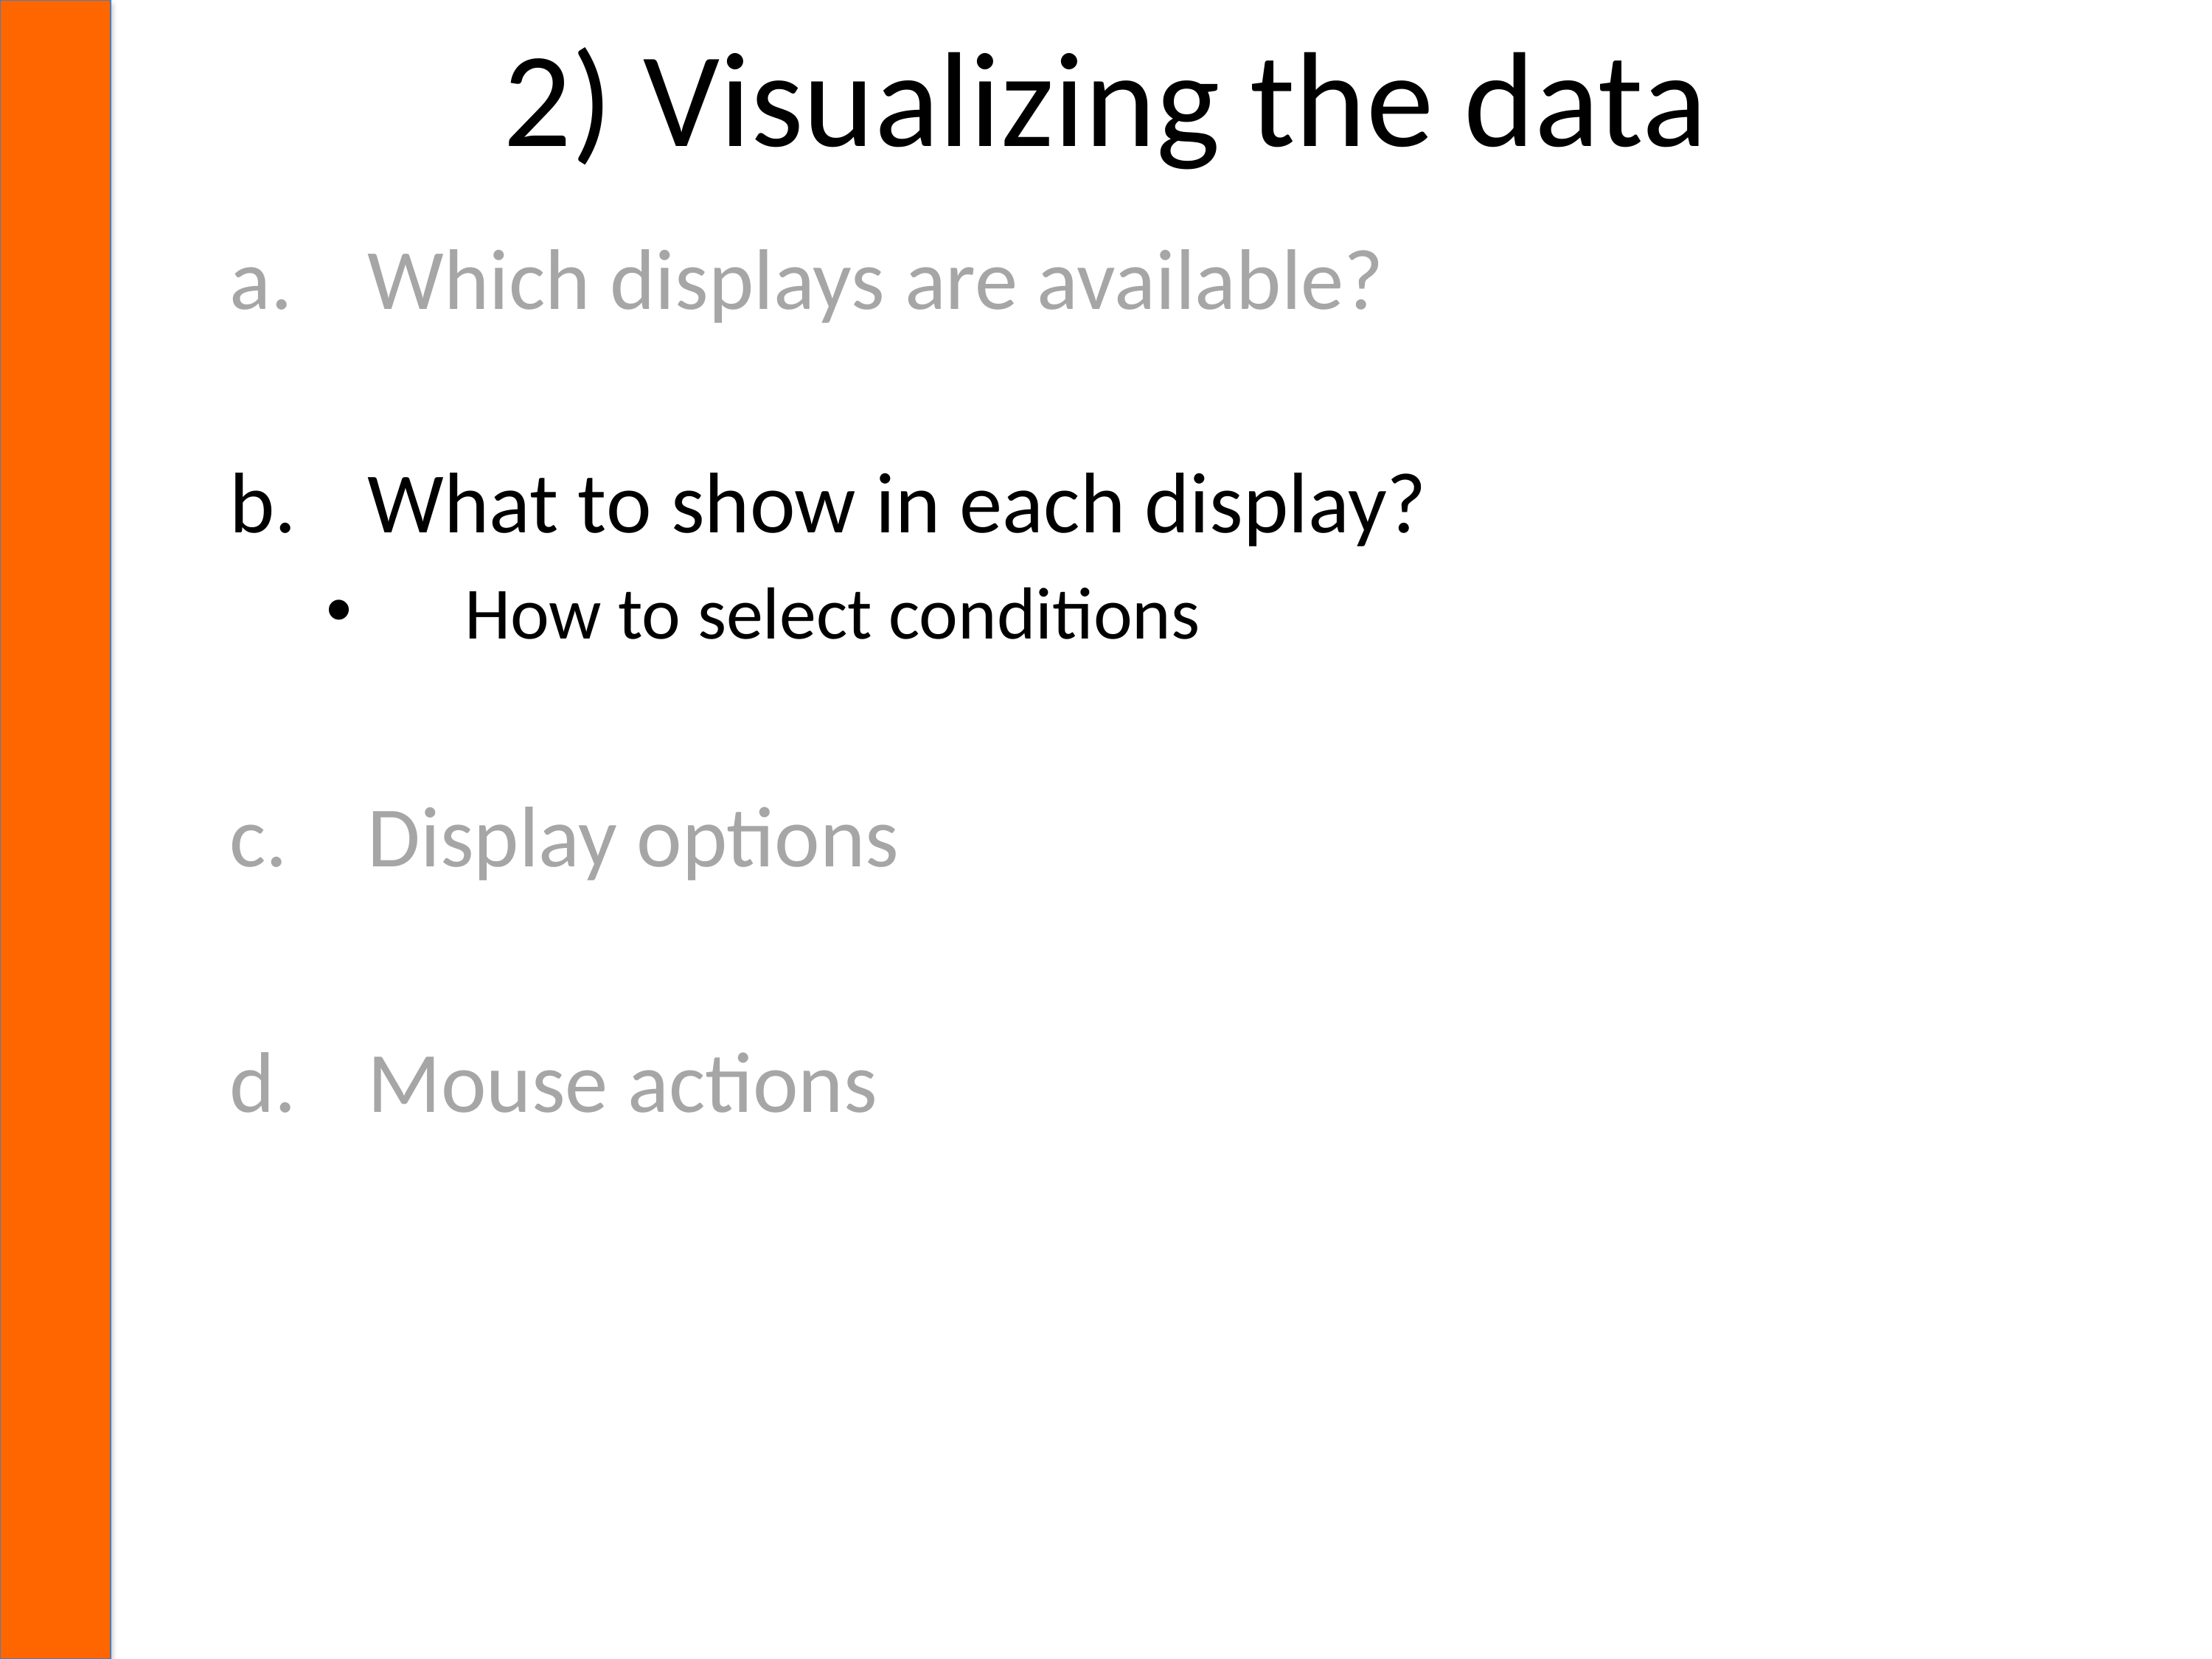

# 2) Visualizing the data
Which displays are available?
What to show in each display?
How to select conditions

Display options

Mouse actions